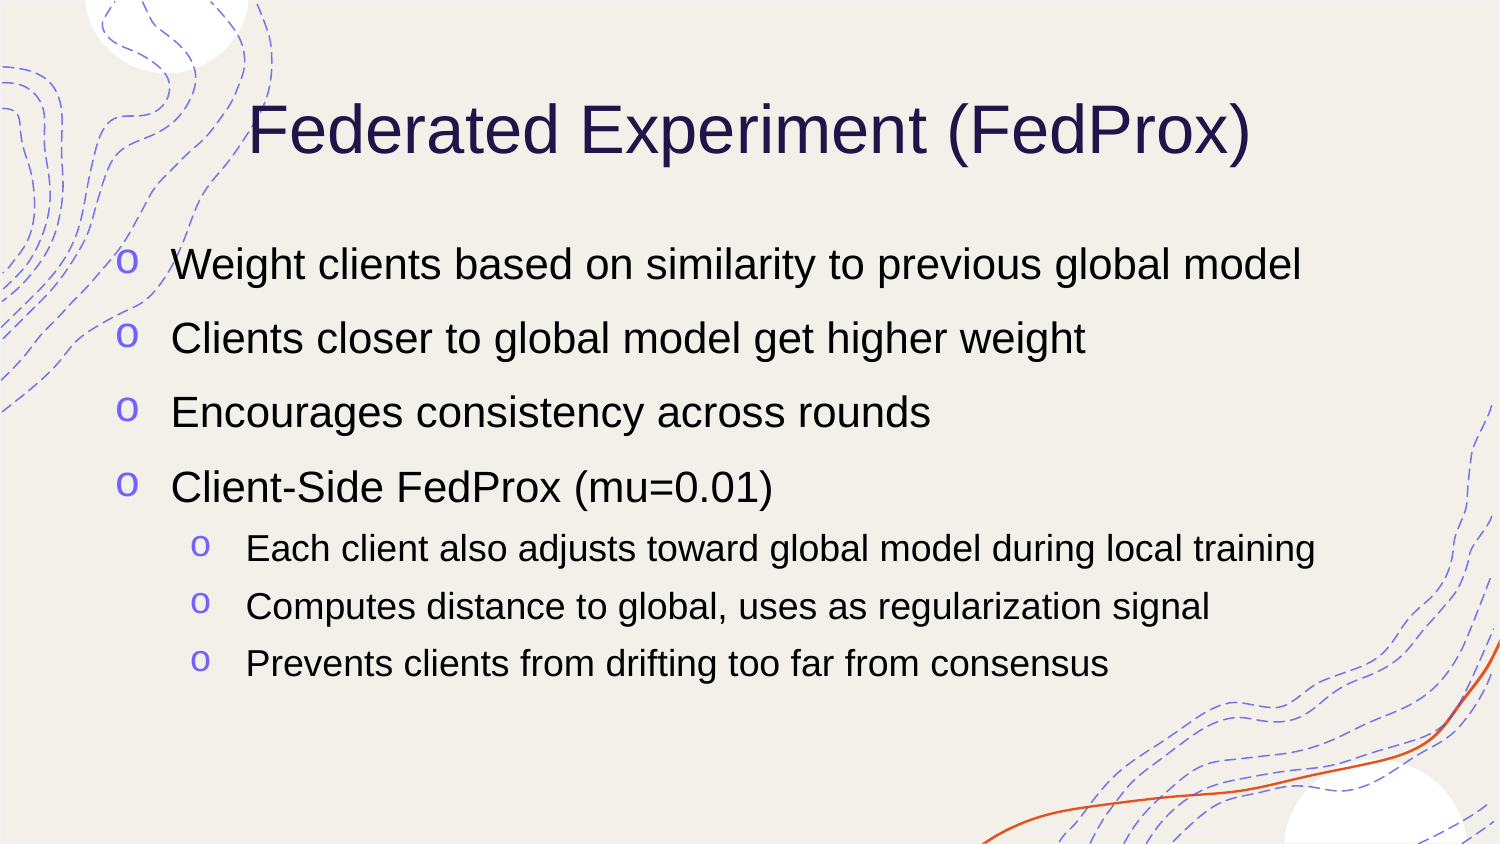

# Federated Experiment (FedProx)
Weight clients based on similarity to previous global model
Clients closer to global model get higher weight
Encourages consistency across rounds
Client-Side FedProx (mu=0.01)
Each client also adjusts toward global model during local training
Computes distance to global, uses as regularization signal
Prevents clients from drifting too far from consensus